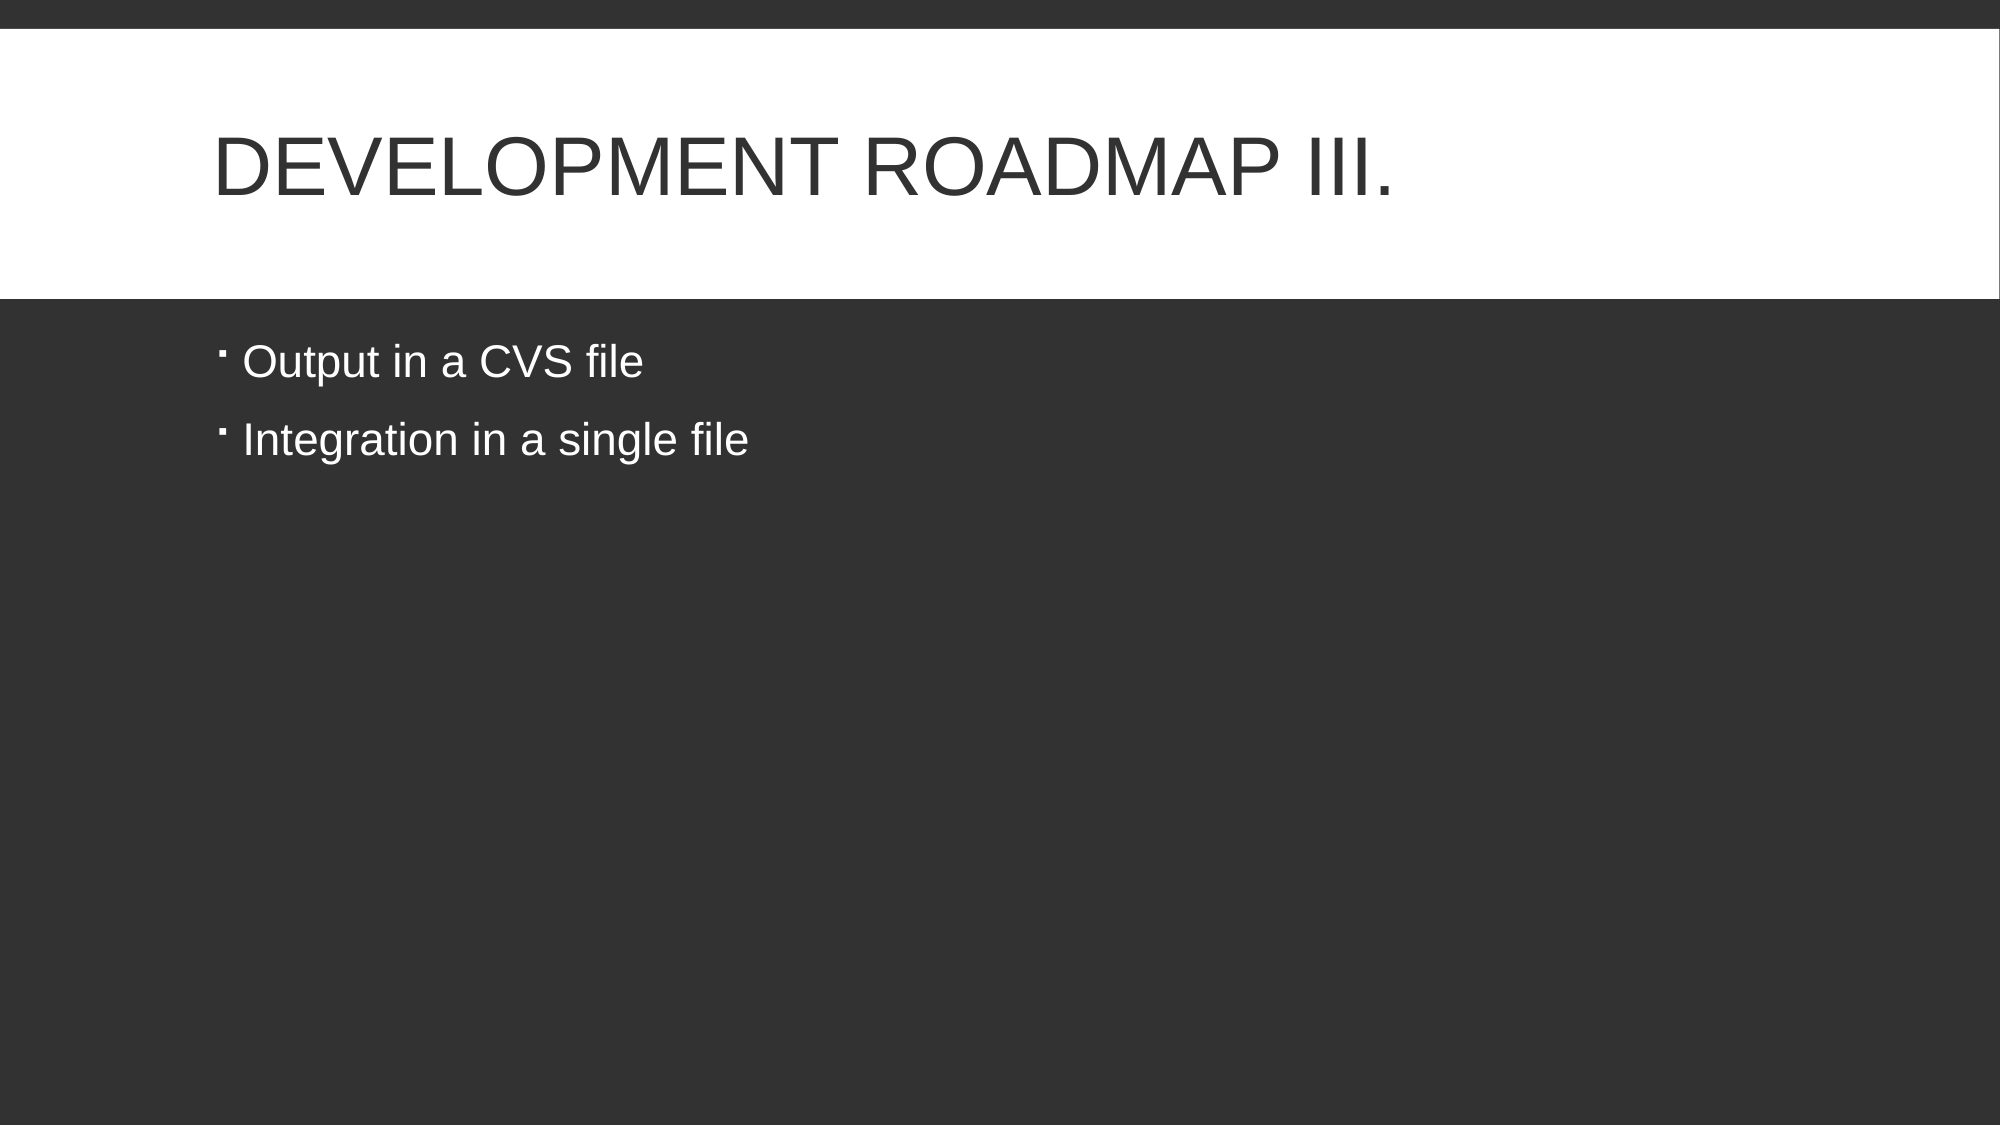

# Development roadmap iiI.
Output in a CVS file
Integration in a single file